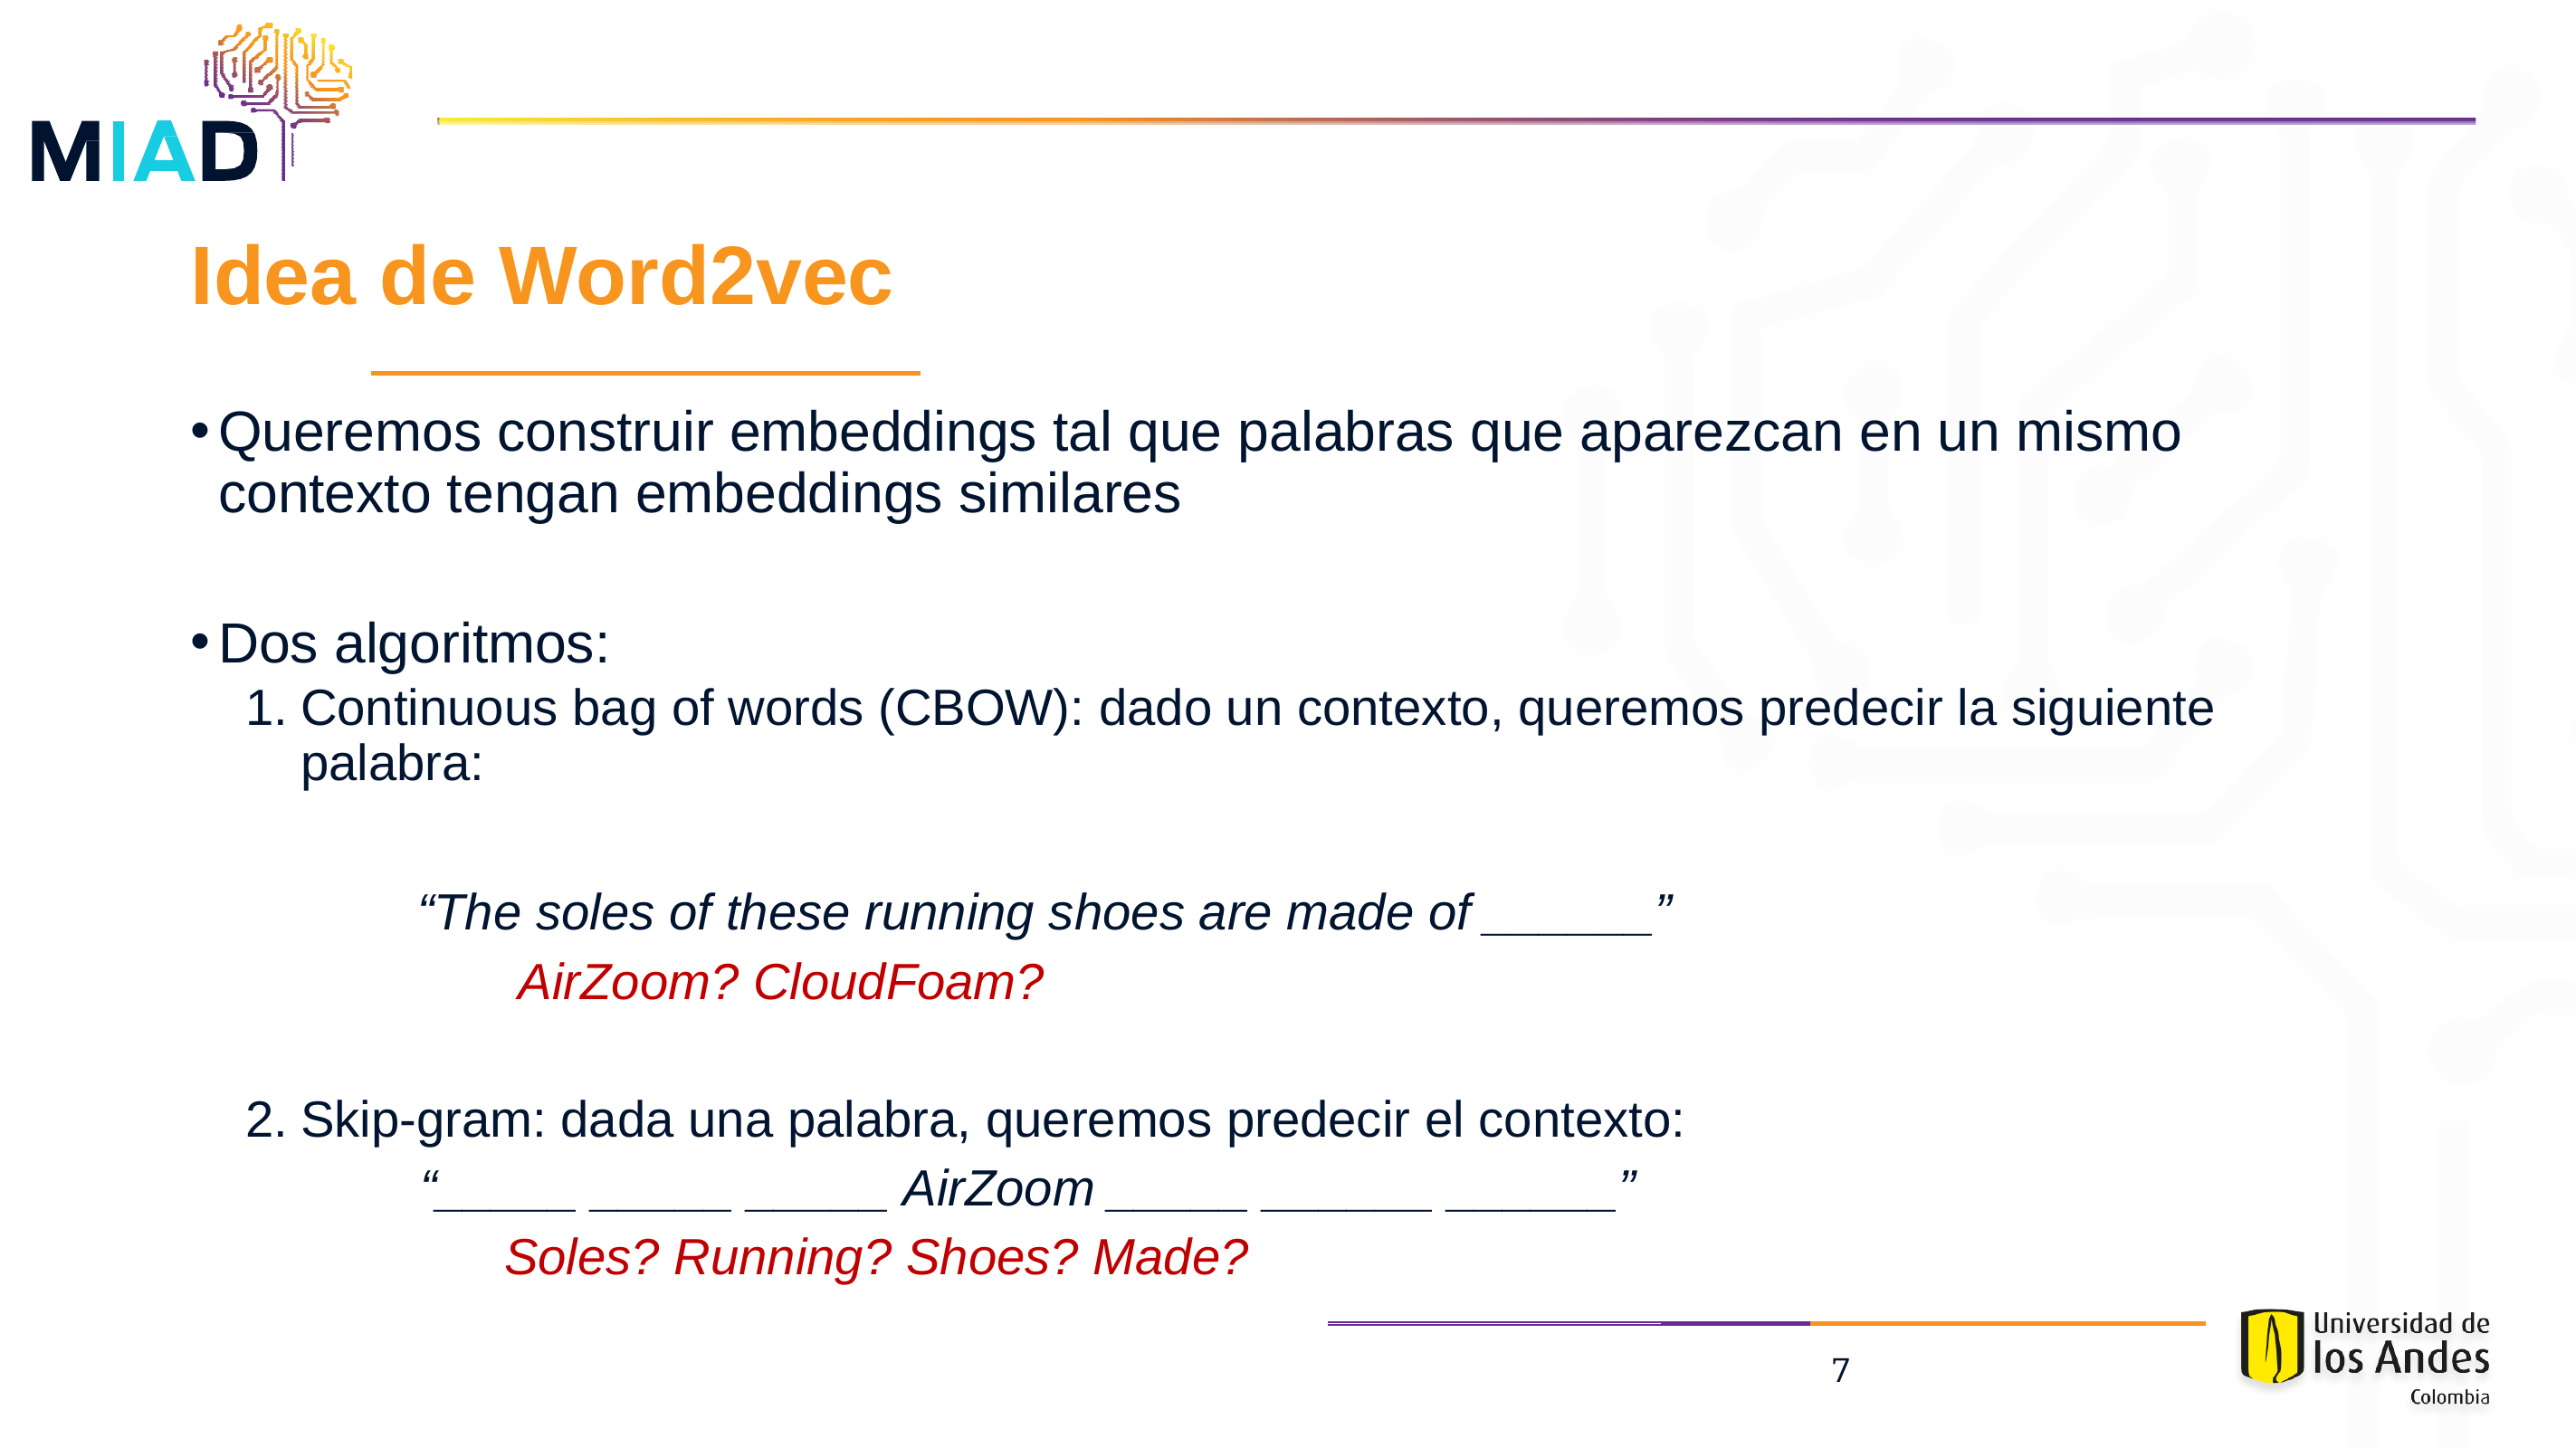

# Idea de Word2vec
Queremos construir embeddings tal que palabras que aparezcan en un mismo contexto tengan embeddings similares

Dos algoritmos:
Continuous bag of words (CBOW): dado un contexto, queremos predecir la siguiente palabra:

	        “The soles of these running shoes are made of ______”
                       AirZoom? CloudFoam?

Skip-gram: dada una palabra, queremos predecir el contexto:
    	         “_____ _____ _____ AirZoom _____ ______ ______”
                      Soles? Running? Shoes? Made?

7